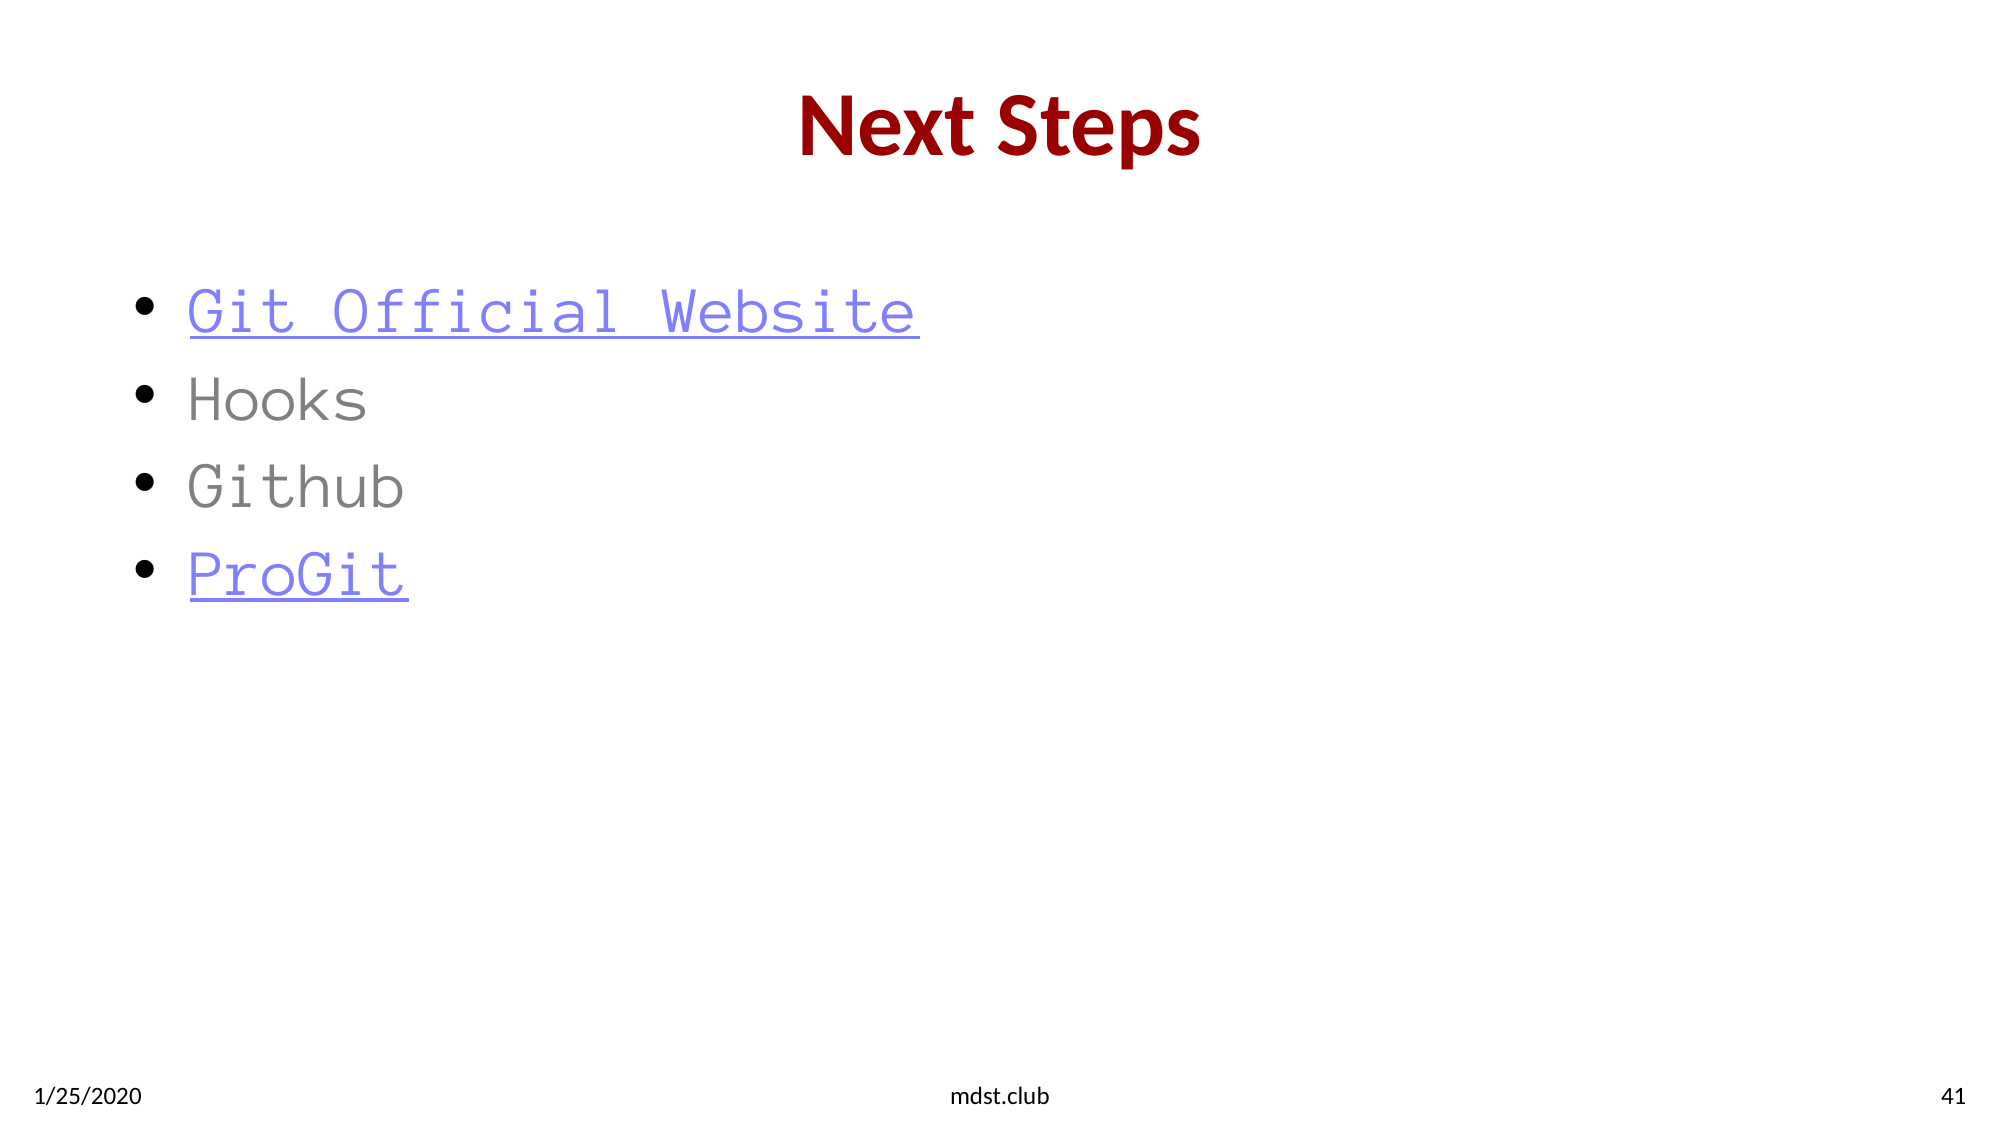

# Next Steps
Git Official Website
Hooks
Github
ProGit

1/25/2020
mdst.club
41